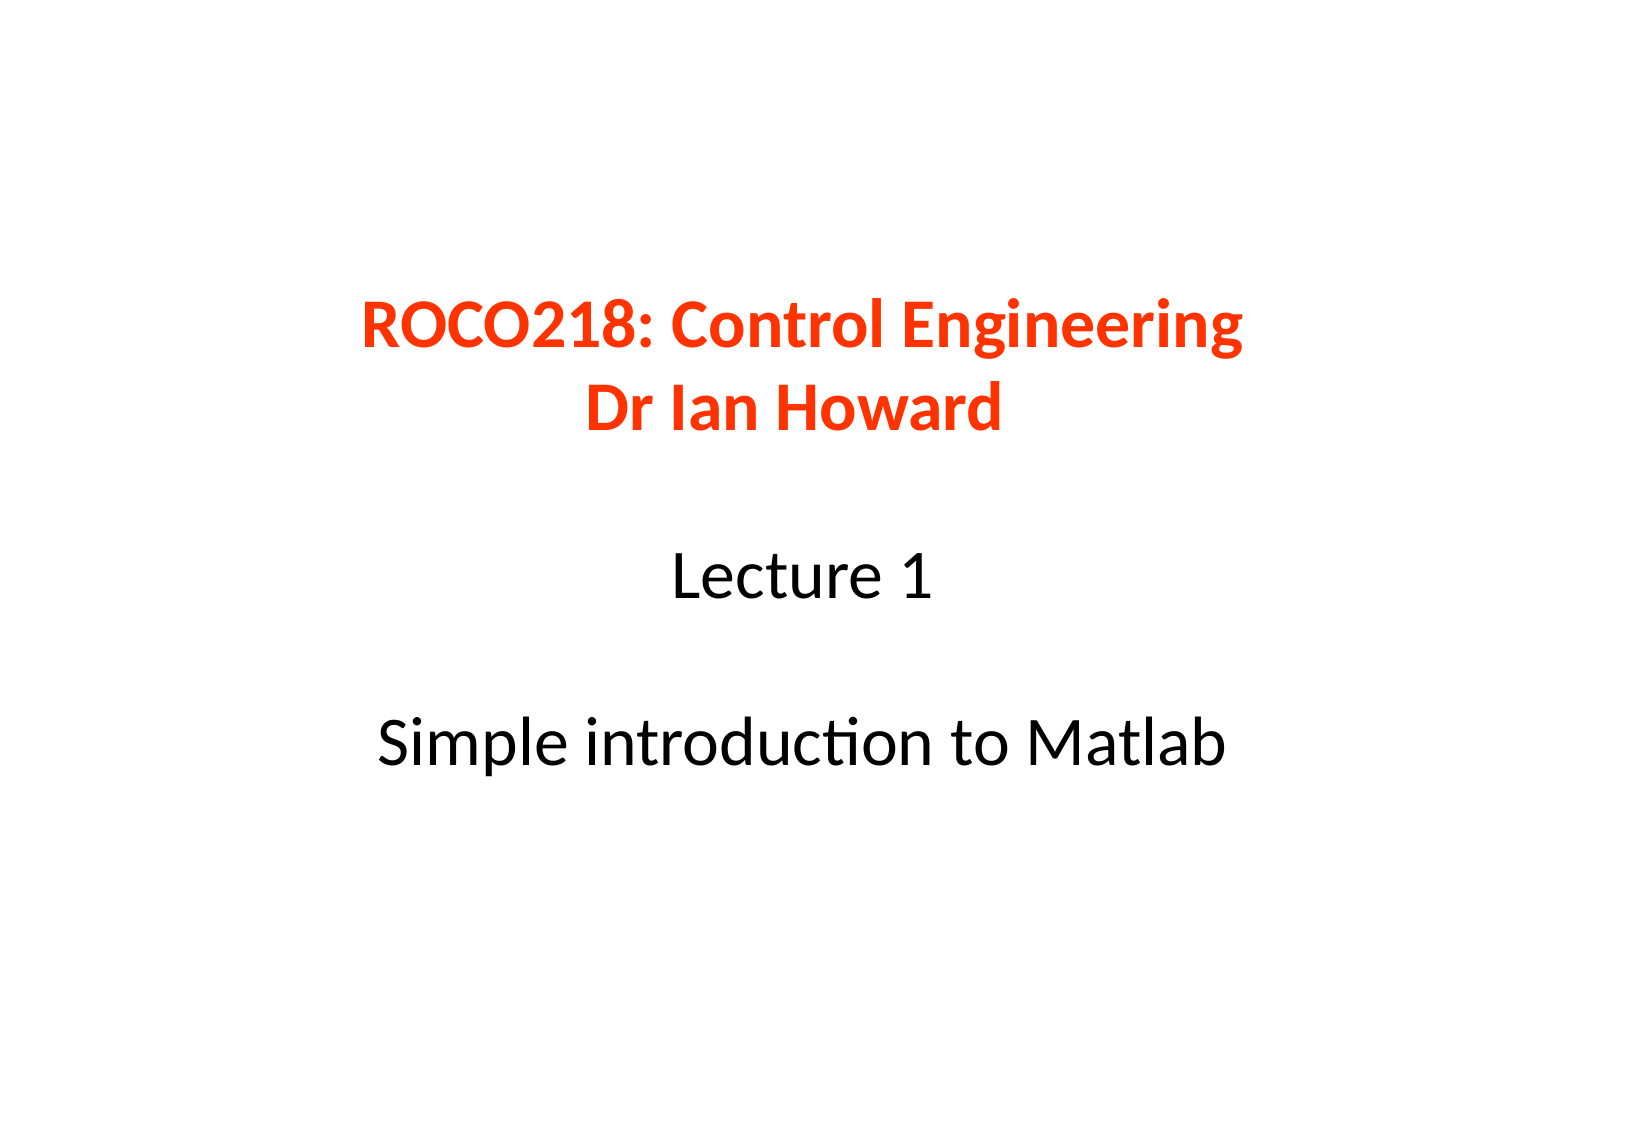

# ROCO218: Control Engineering Dr Ian Howard Lecture 1 Simple introduction to Matlab